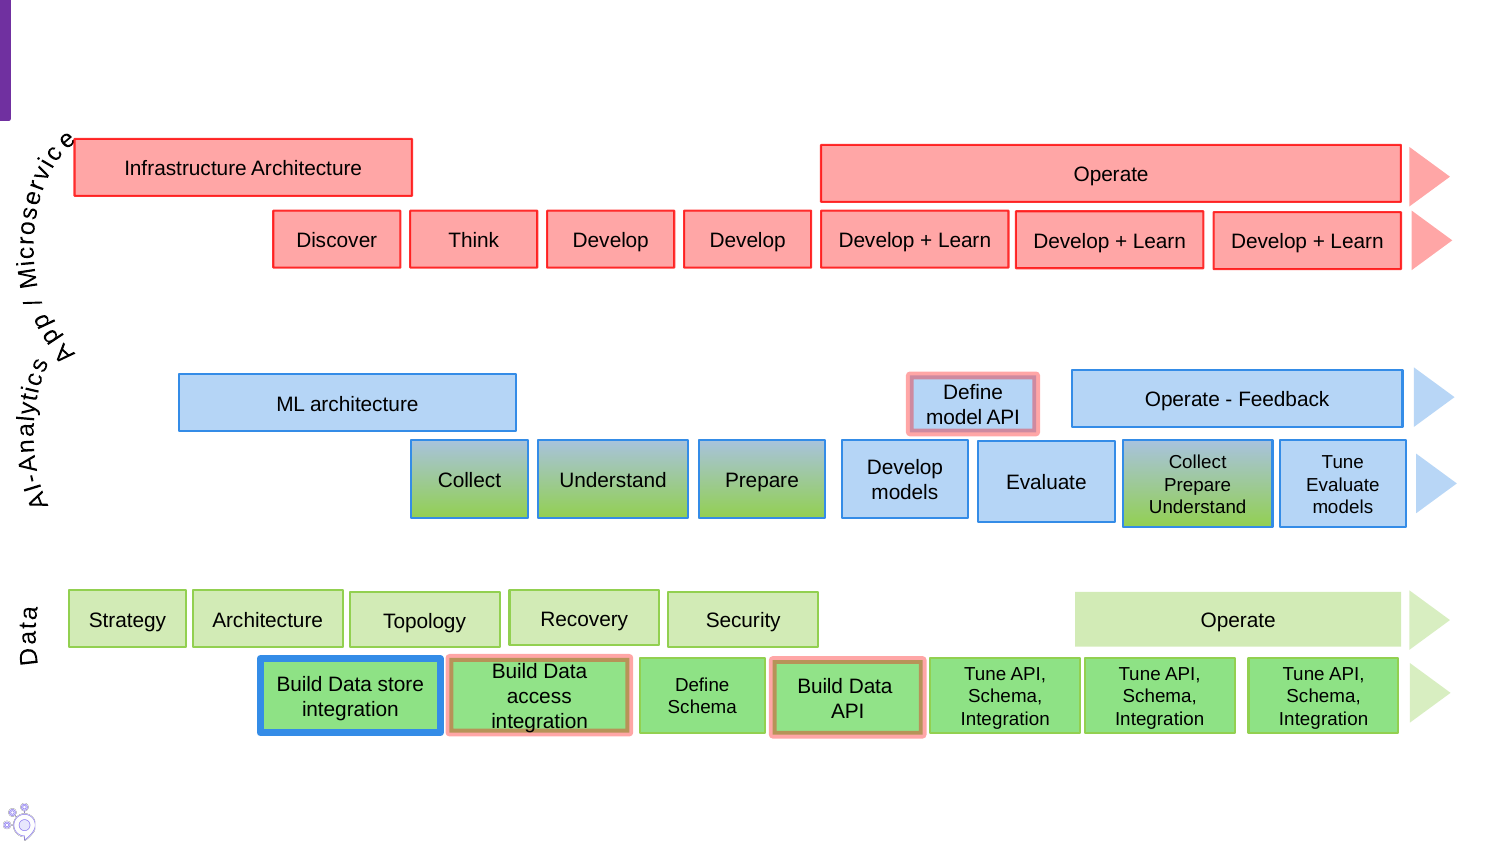

Infrastructure Architecture
Operate

App / Microservice

Discover
Think
Develop
Develop
Develop + Learn
Develop + Learn
Develop + Learn

Operate - Feedback
ML architecture
Define model API

AI-Analytics

Collect
Prepare
Tune
Evaluate models
Understand
Develop models
Collect
Prepare
Understand
Evaluate

Data

Strategy
Architecture
Recovery
Topology
Security
Operate

Build Data access integration
Define Schema
Tune API, Schema, Integration
Tune API, Schema, Integration
Tune API, Schema, Integration
Build Data store integration
Build Data
API